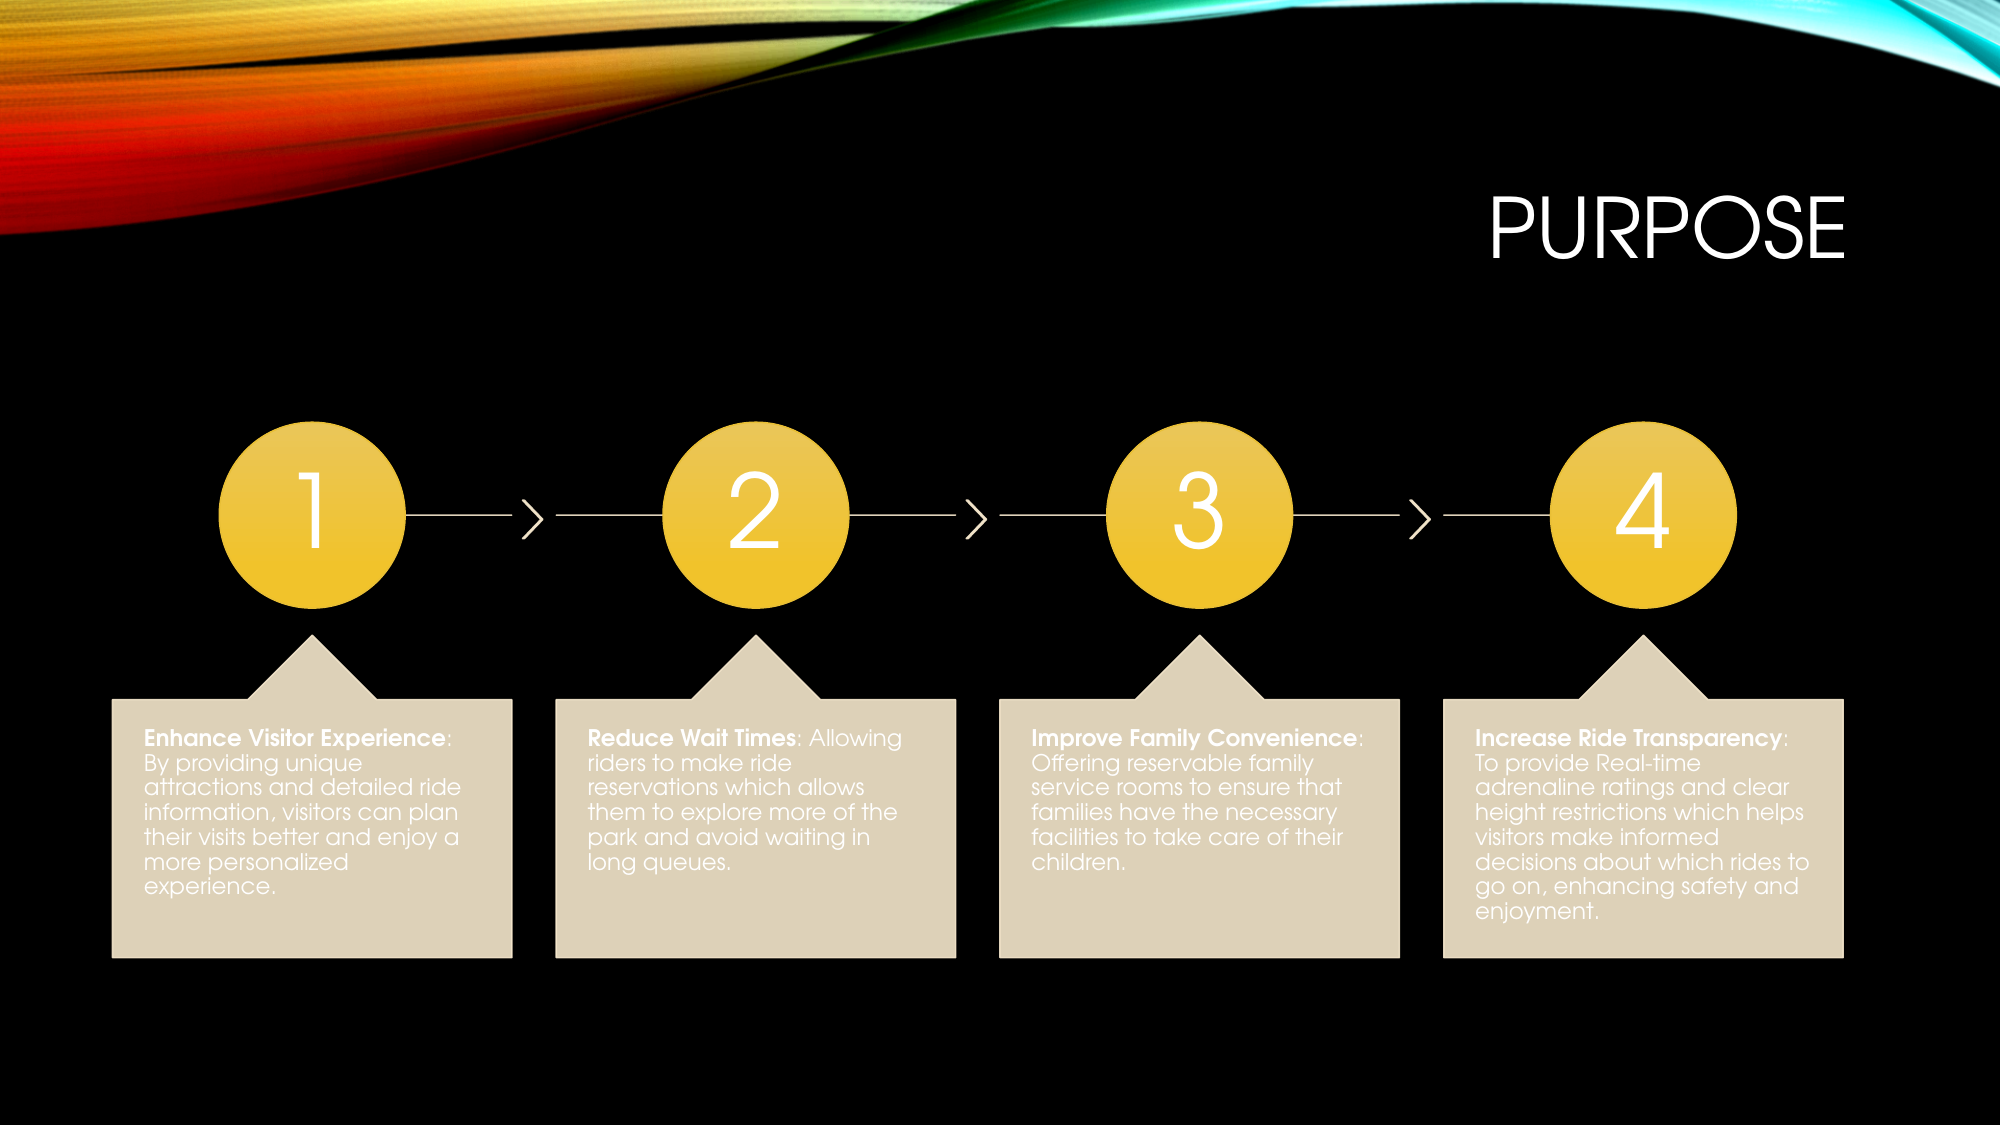

# PURPOSE
1
Enhance Visitor Experience: By providing unique attractions and detailed ride information, visitors can plan their visits better and enjoy a more personalized experience.
2
Reduce Wait Times: Allowing riders to make ride reservations which allows them to explore more of the park and avoid waiting in long queues.
3
Improve Family Convenience: Offering reservable family service rooms to ensure that families have the necessary facilities to take care of their children.
4
Increase Ride Transparency: To provide Real-time adrenaline ratings and clear height restrictions which helps visitors make informed decisions about which rides to go on, enhancing safety and enjoyment.